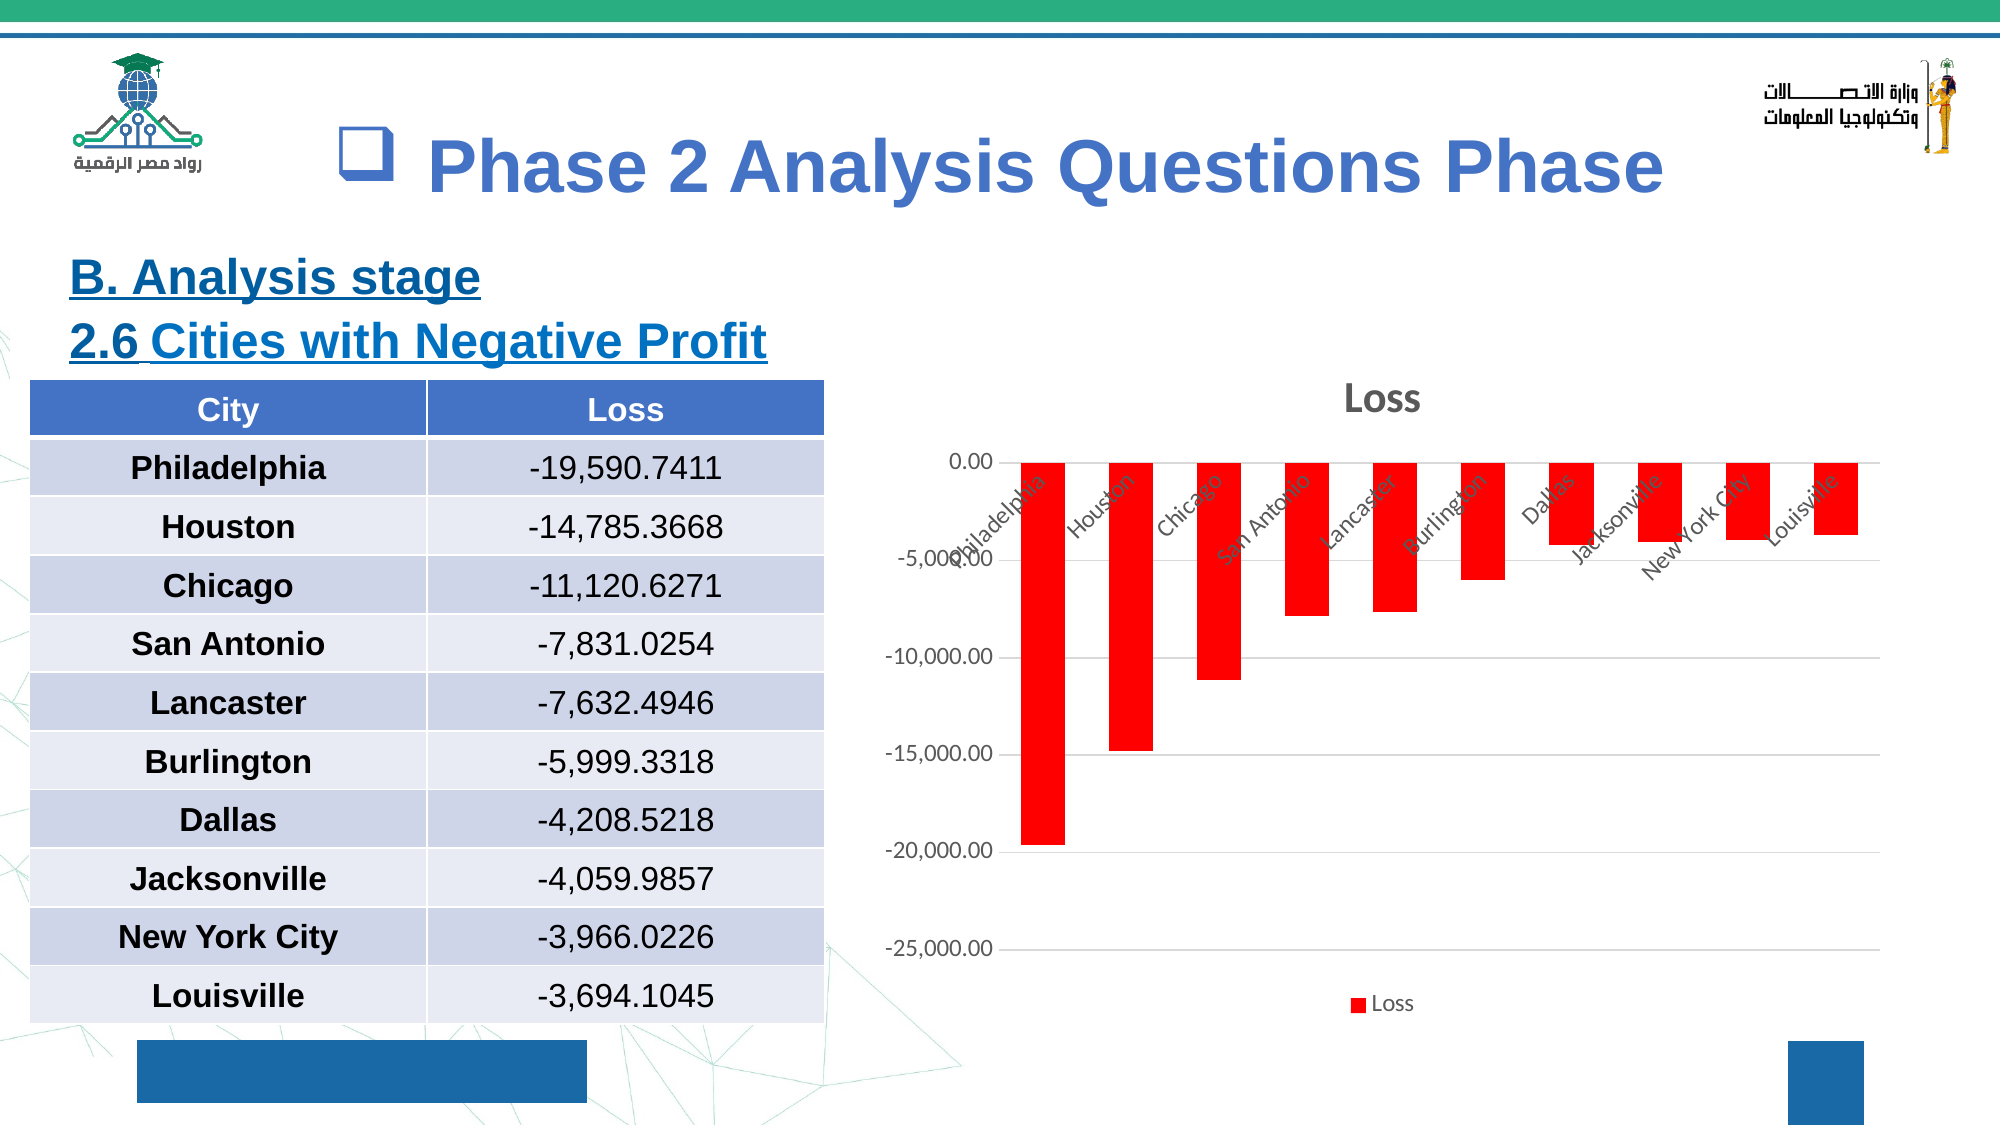

# Phase 2 Analysis Questions Phase
B. Analysis stage
2.6 Cities with Negative Profit

### Chart: Loss

| Category | Loss |
|---|---|
| Philadelphia | -19590.7411 |
| Houston | -14785.3668 |
| Chicago | -11120.6271 |
| San Antonio | -7831.0254 |
| Lancaster | -7632.4946 |
| Burlington | -5999.3318 |
| Dallas | -4208.5218 |
| Jacksonville | -4059.9857 |
| New York City | -3966.0226 |
| Louisville | -3694.1045 |
| City | Loss |
| --- | --- |
| Philadelphia | -19,590.7411 |
| Houston | -14,785.3668 |
| Chicago | -11,120.6271 |
| San Antonio | -7,831.0254 |
| Lancaster | -7,632.4946 |
| Burlington | -5,999.3318 |
| Dallas | -4,208.5218 |
| Jacksonville | -4,059.9857 |
| New York City | -3,966.0226 |
| Louisville | -3,694.1045 |